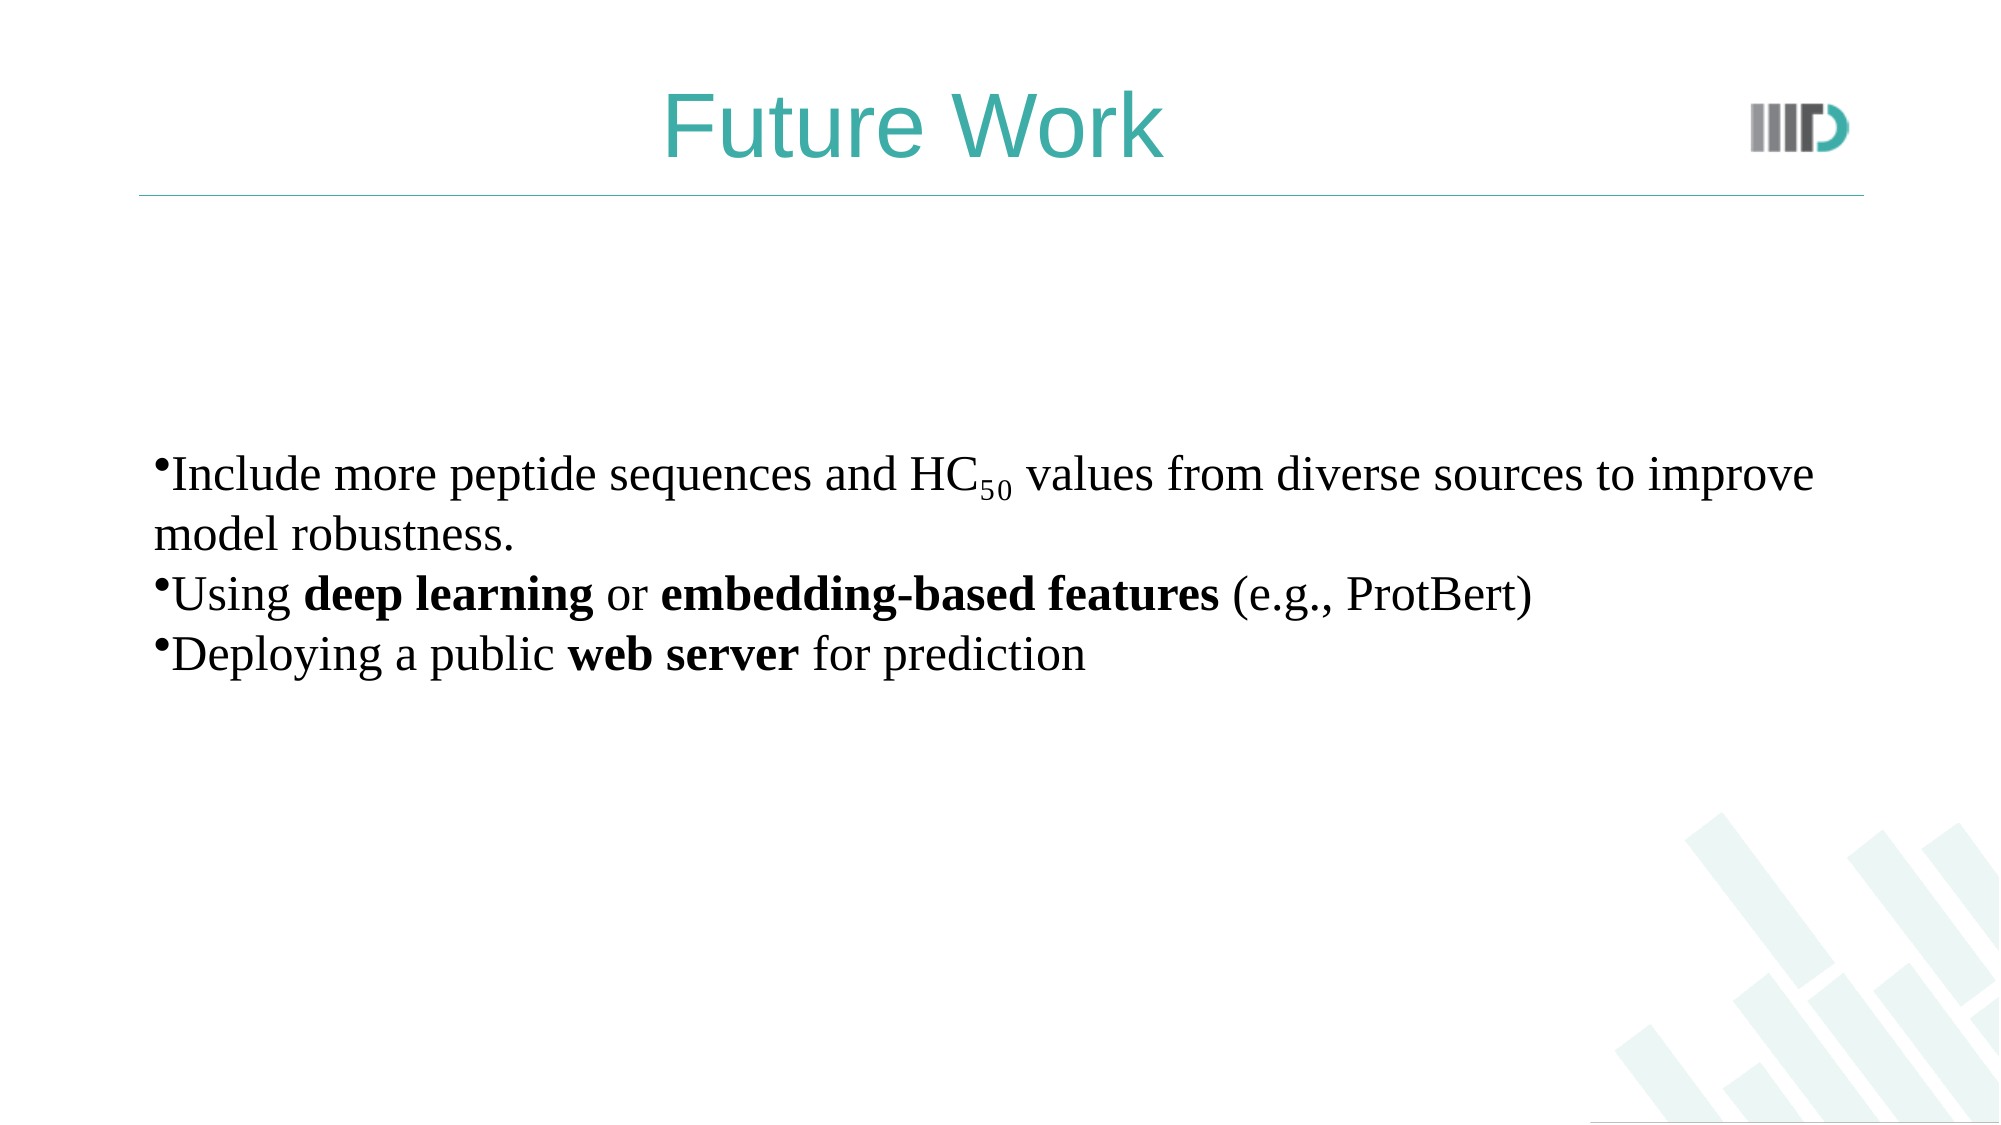

# Future Work
Include more peptide sequences and HC₅₀ values from diverse sources to improve model robustness.
Using deep learning or embedding-based features (e.g., ProtBert)
Deploying a public web server for prediction